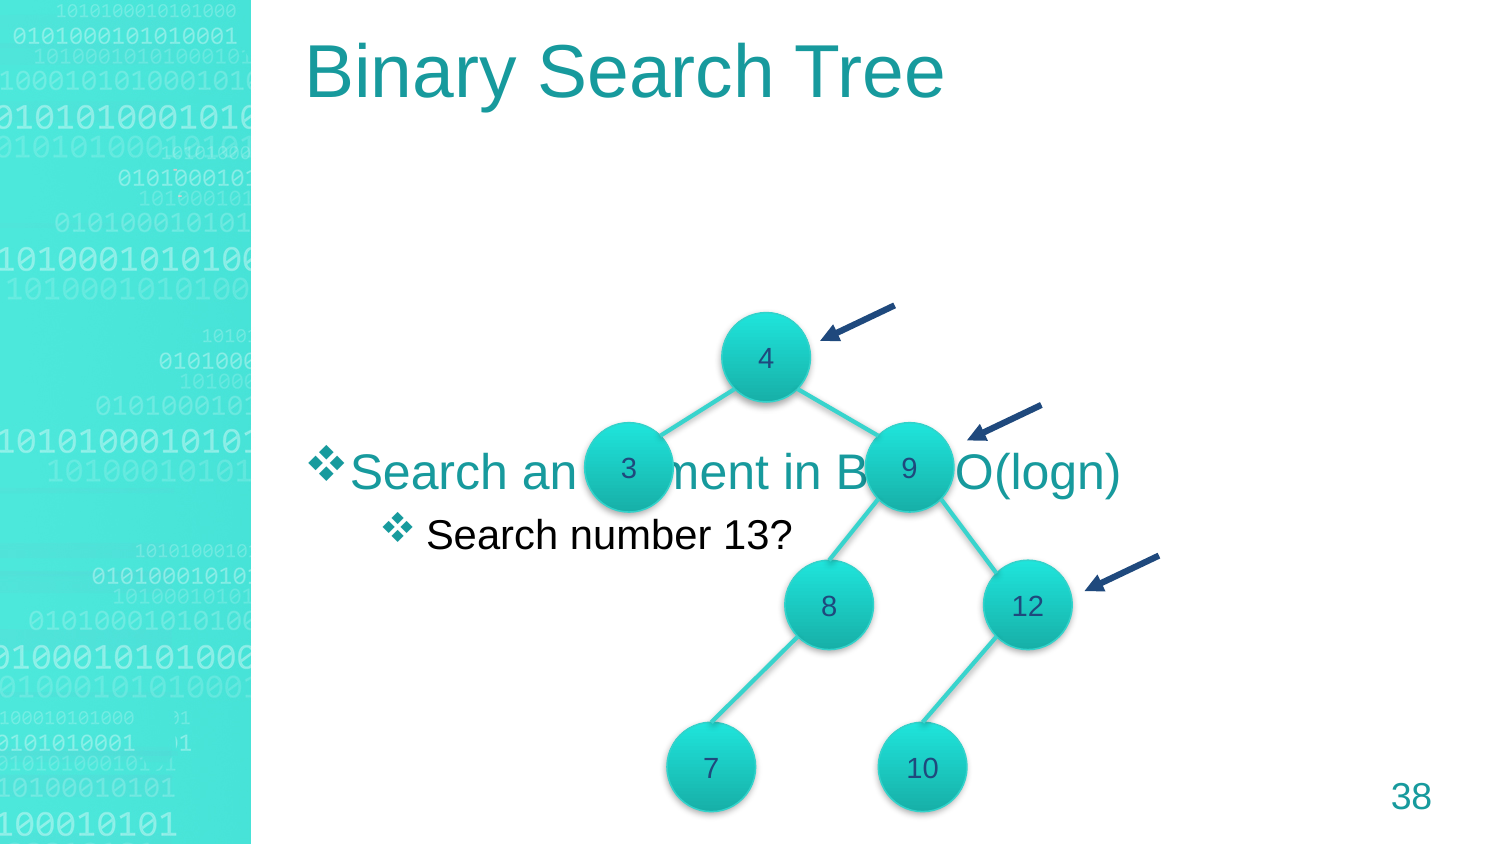

Binary Search Tree
Search an element in BST: O(logn)
Search number 13?
4
3
9
8
12
7
10